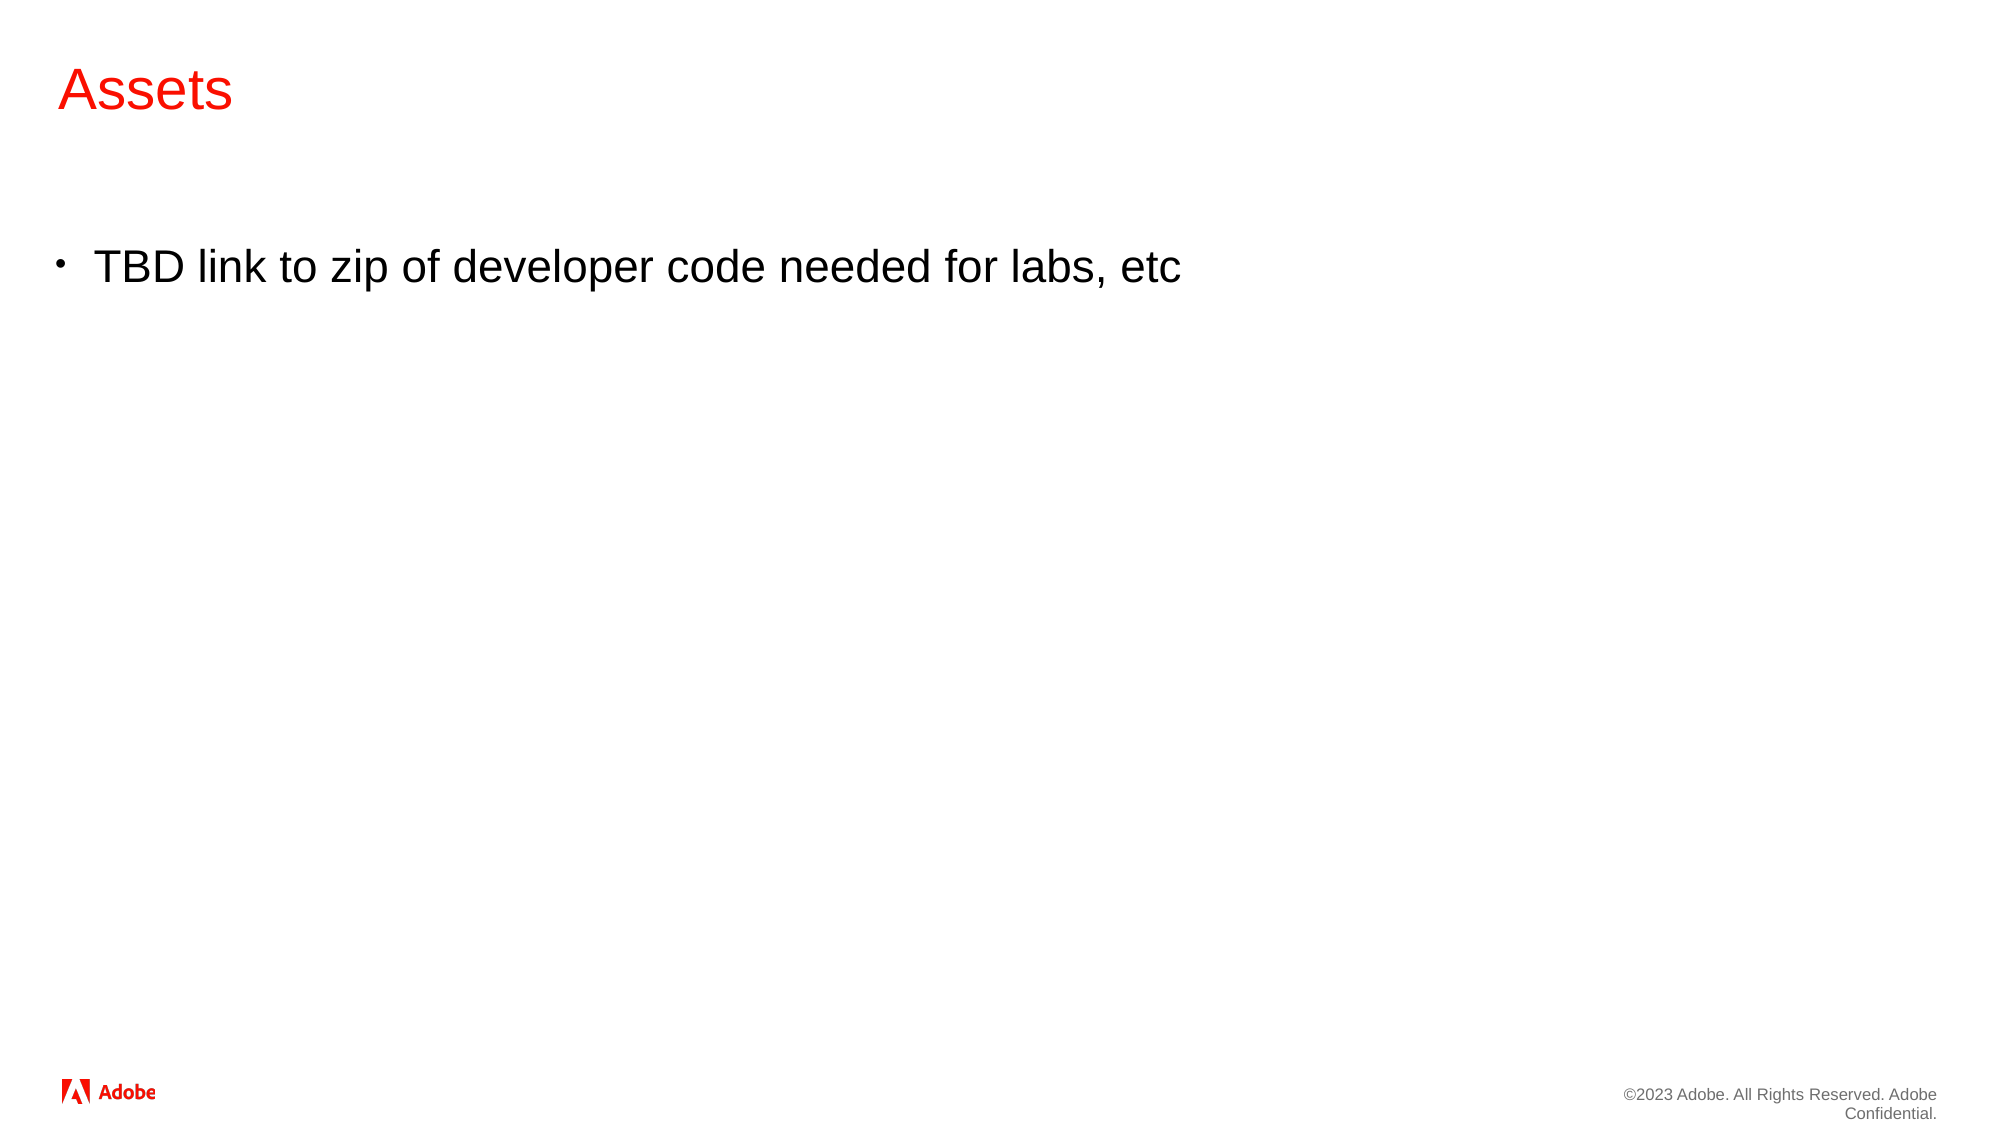

# Assets
TBD link to zip of developer code needed for labs, etc